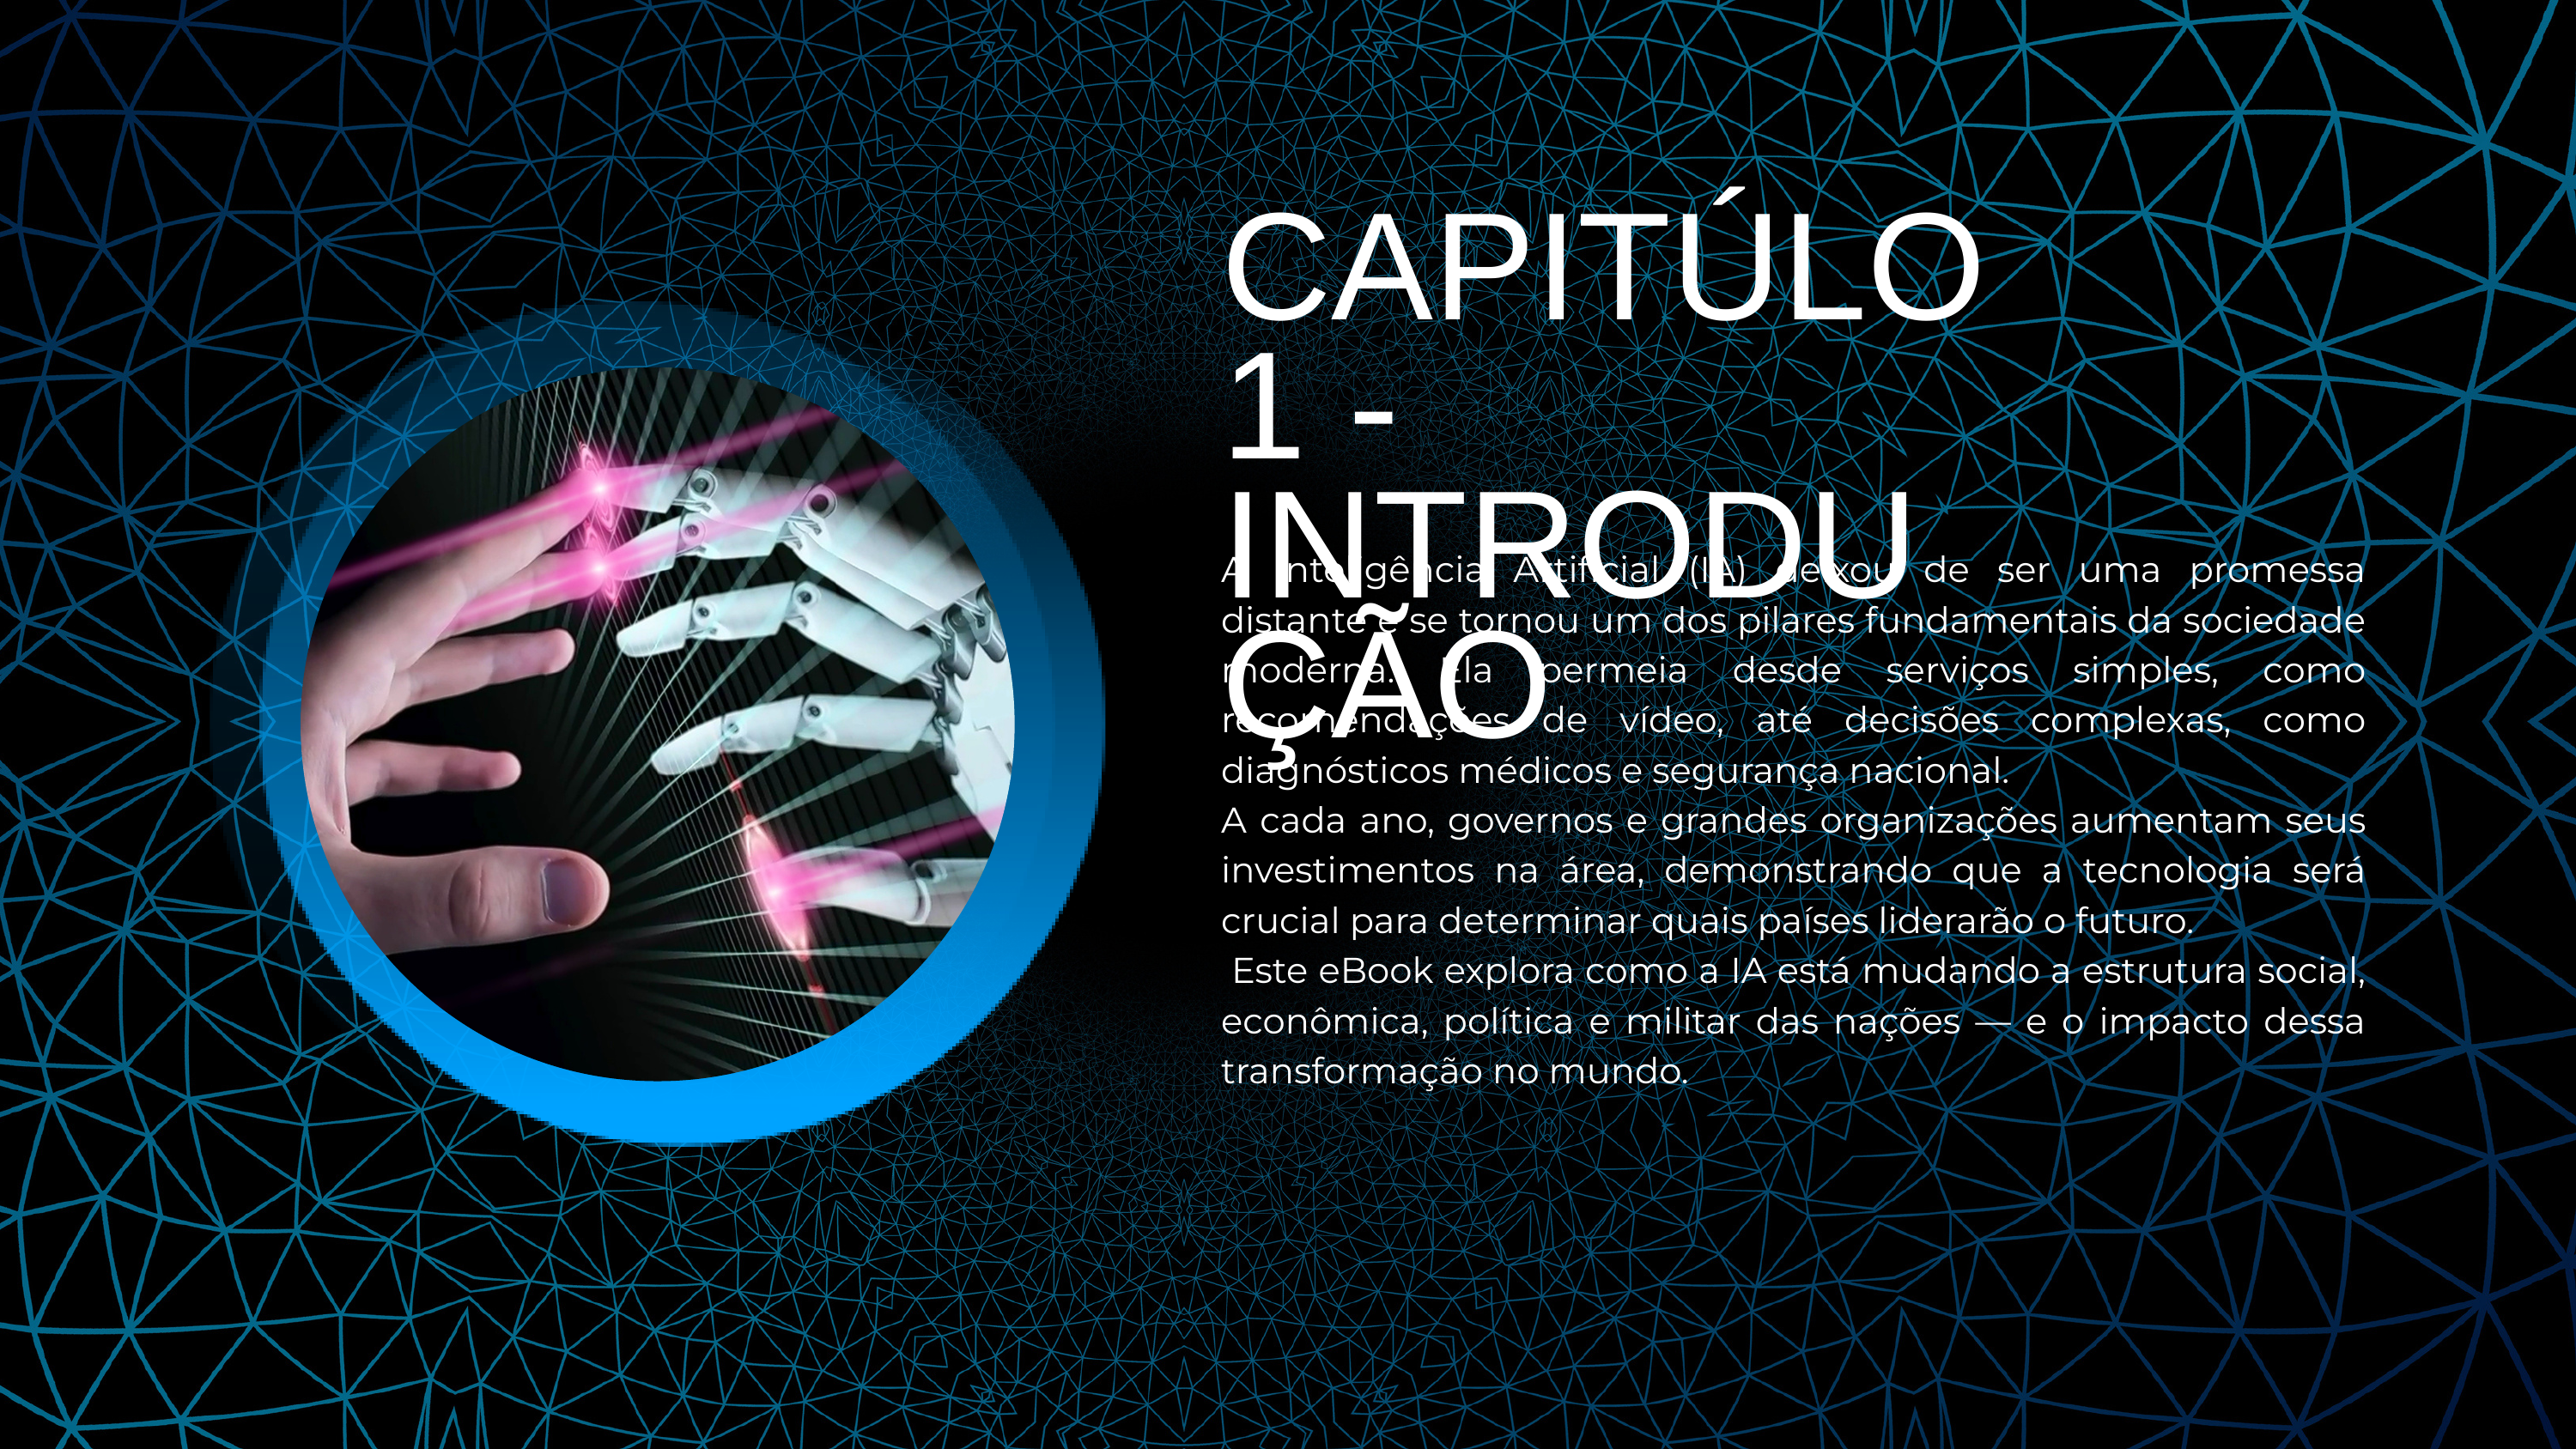

CAPITÚLO 1 - INTRODUÇÃO

A Inteligência Artificial (IA) deixou de ser uma promessa distante e se tornou um dos pilares fundamentais da sociedade moderna. Ela permeia desde serviços simples, como recomendações de vídeo, até decisões complexas, como diagnósticos médicos e segurança nacional.
A cada ano, governos e grandes organizações aumentam seus investimentos na área, demonstrando que a tecnologia será crucial para determinar quais países liderarão o futuro.
 Este eBook explora como a IA está mudando a estrutura social, econômica, política e militar das nações — e o impacto dessa transformação no mundo.